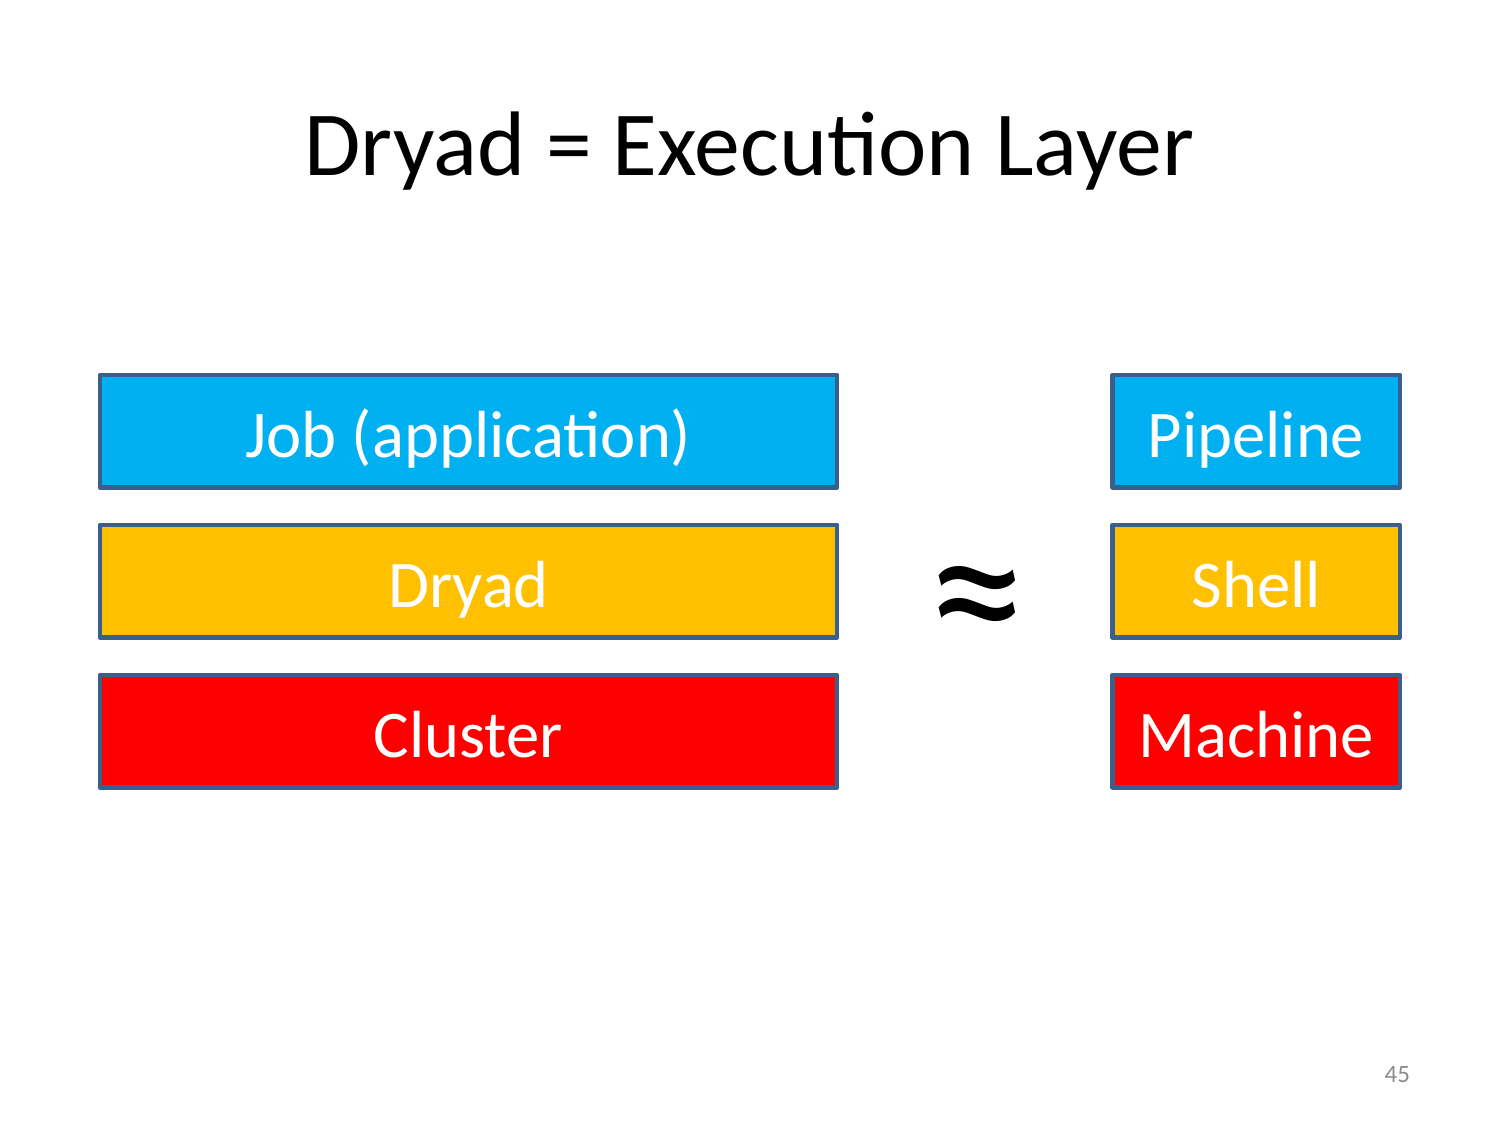

# Dryad = Execution Layer
Job (application)
Pipeline
≈
Dryad
Shell
Cluster
Machine
45